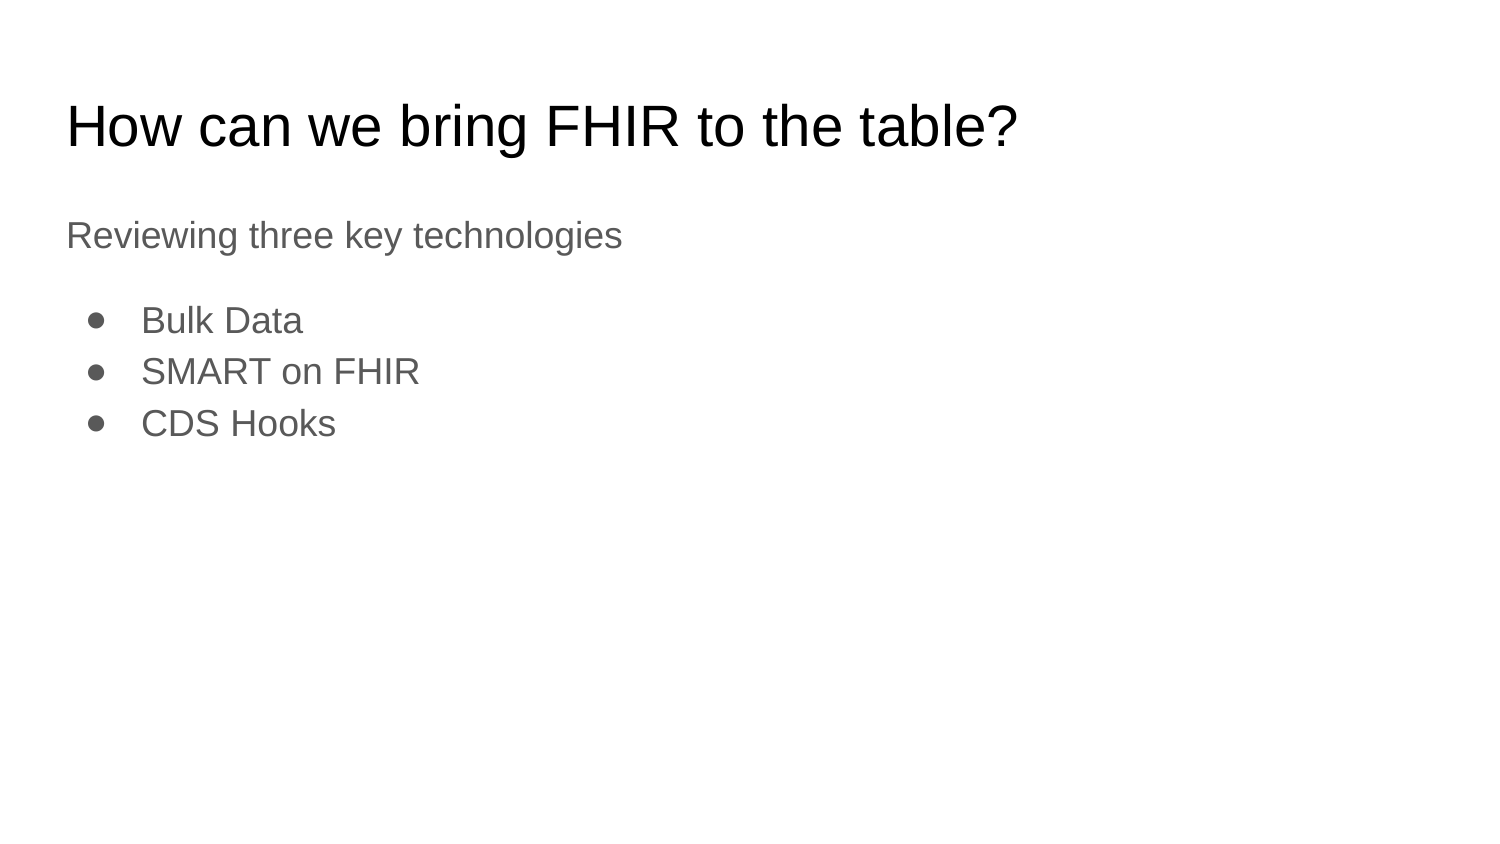

# How can we bring FHIR to the table?
Reviewing three key technologies
Bulk Data
SMART on FHIR
CDS Hooks